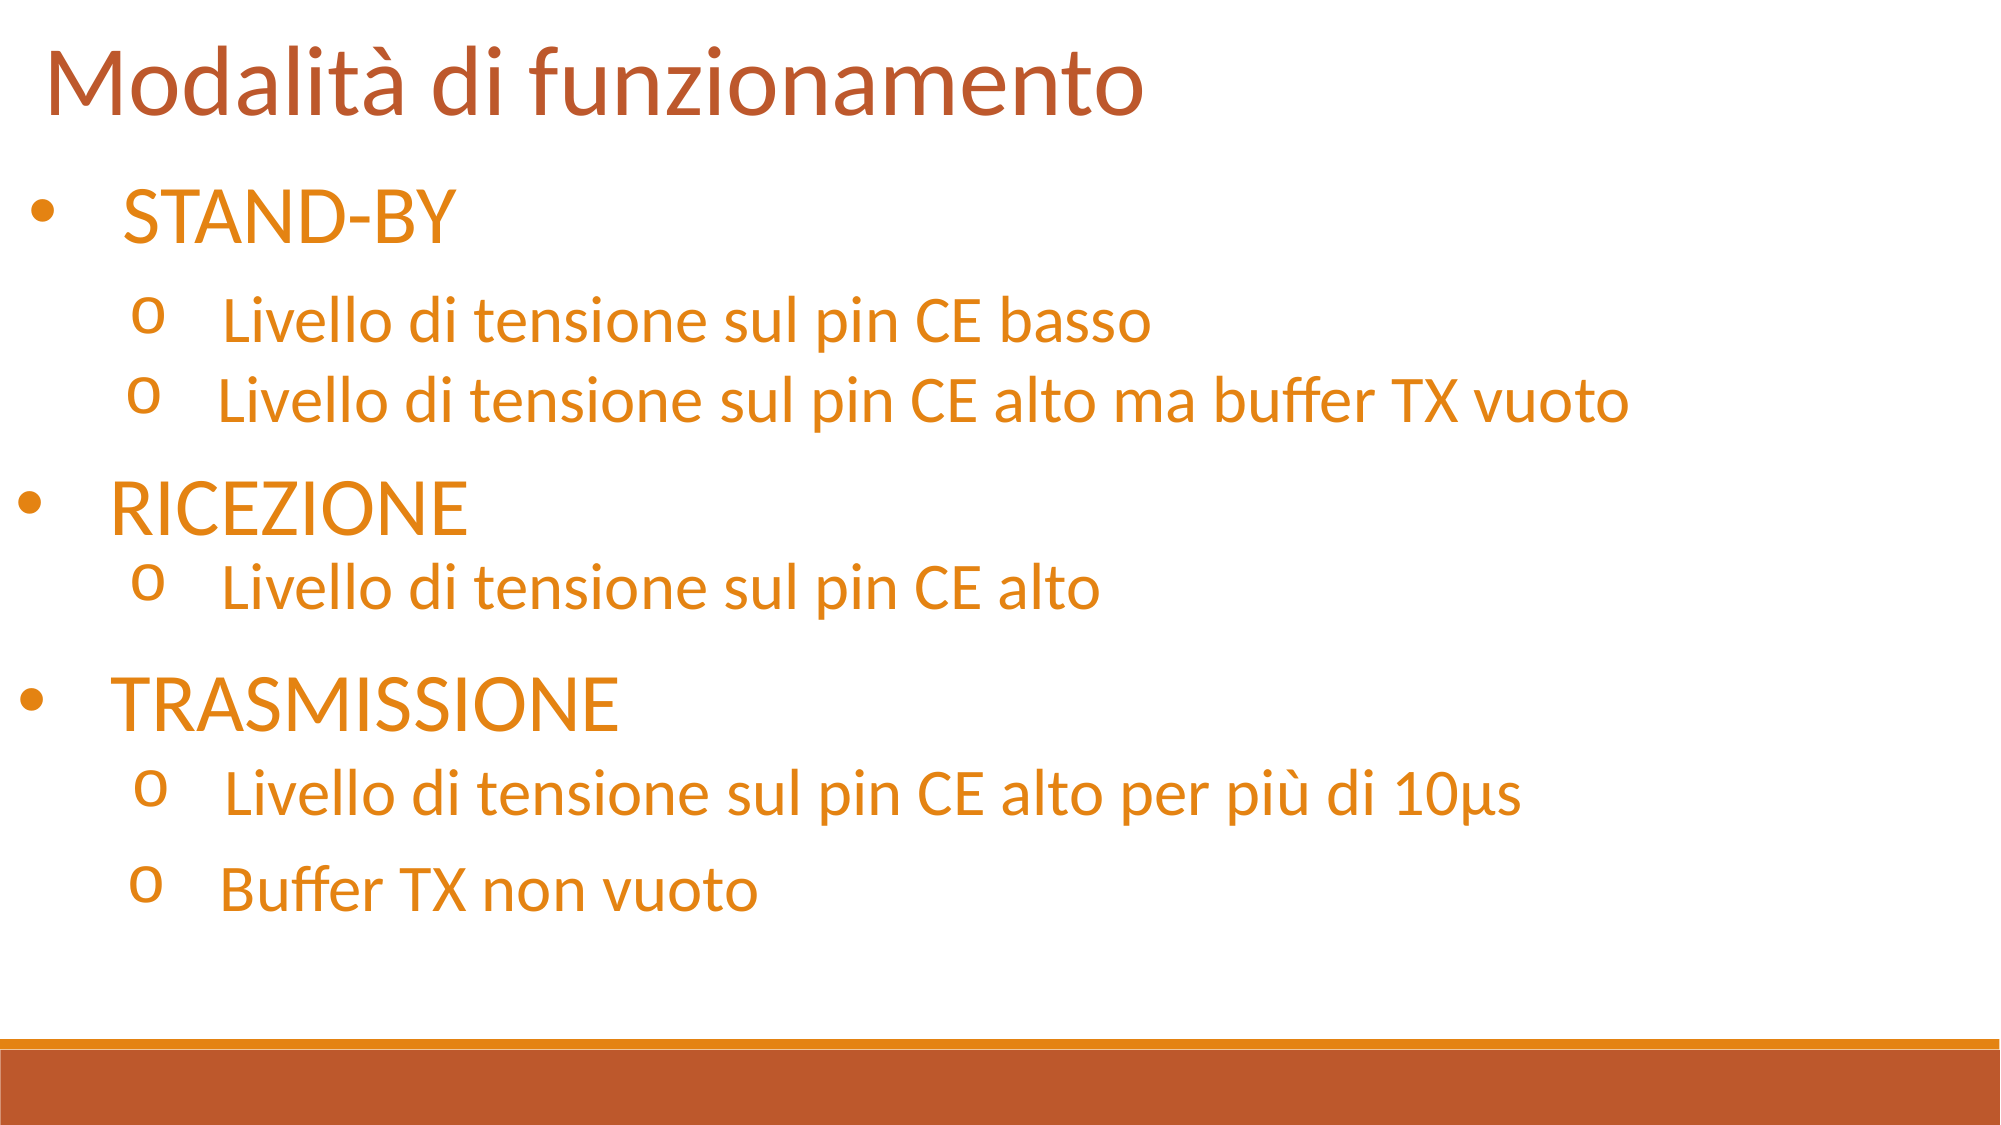

Modalità di funzionamento
STAND-BY
Livello di tensione sul pin CE basso
Livello di tensione sul pin CE alto ma buffer TX vuoto
RICEZIONE
Livello di tensione sul pin CE alto
TRASMISSIONE
Livello di tensione sul pin CE alto per più di 10μs
Buffer TX non vuoto